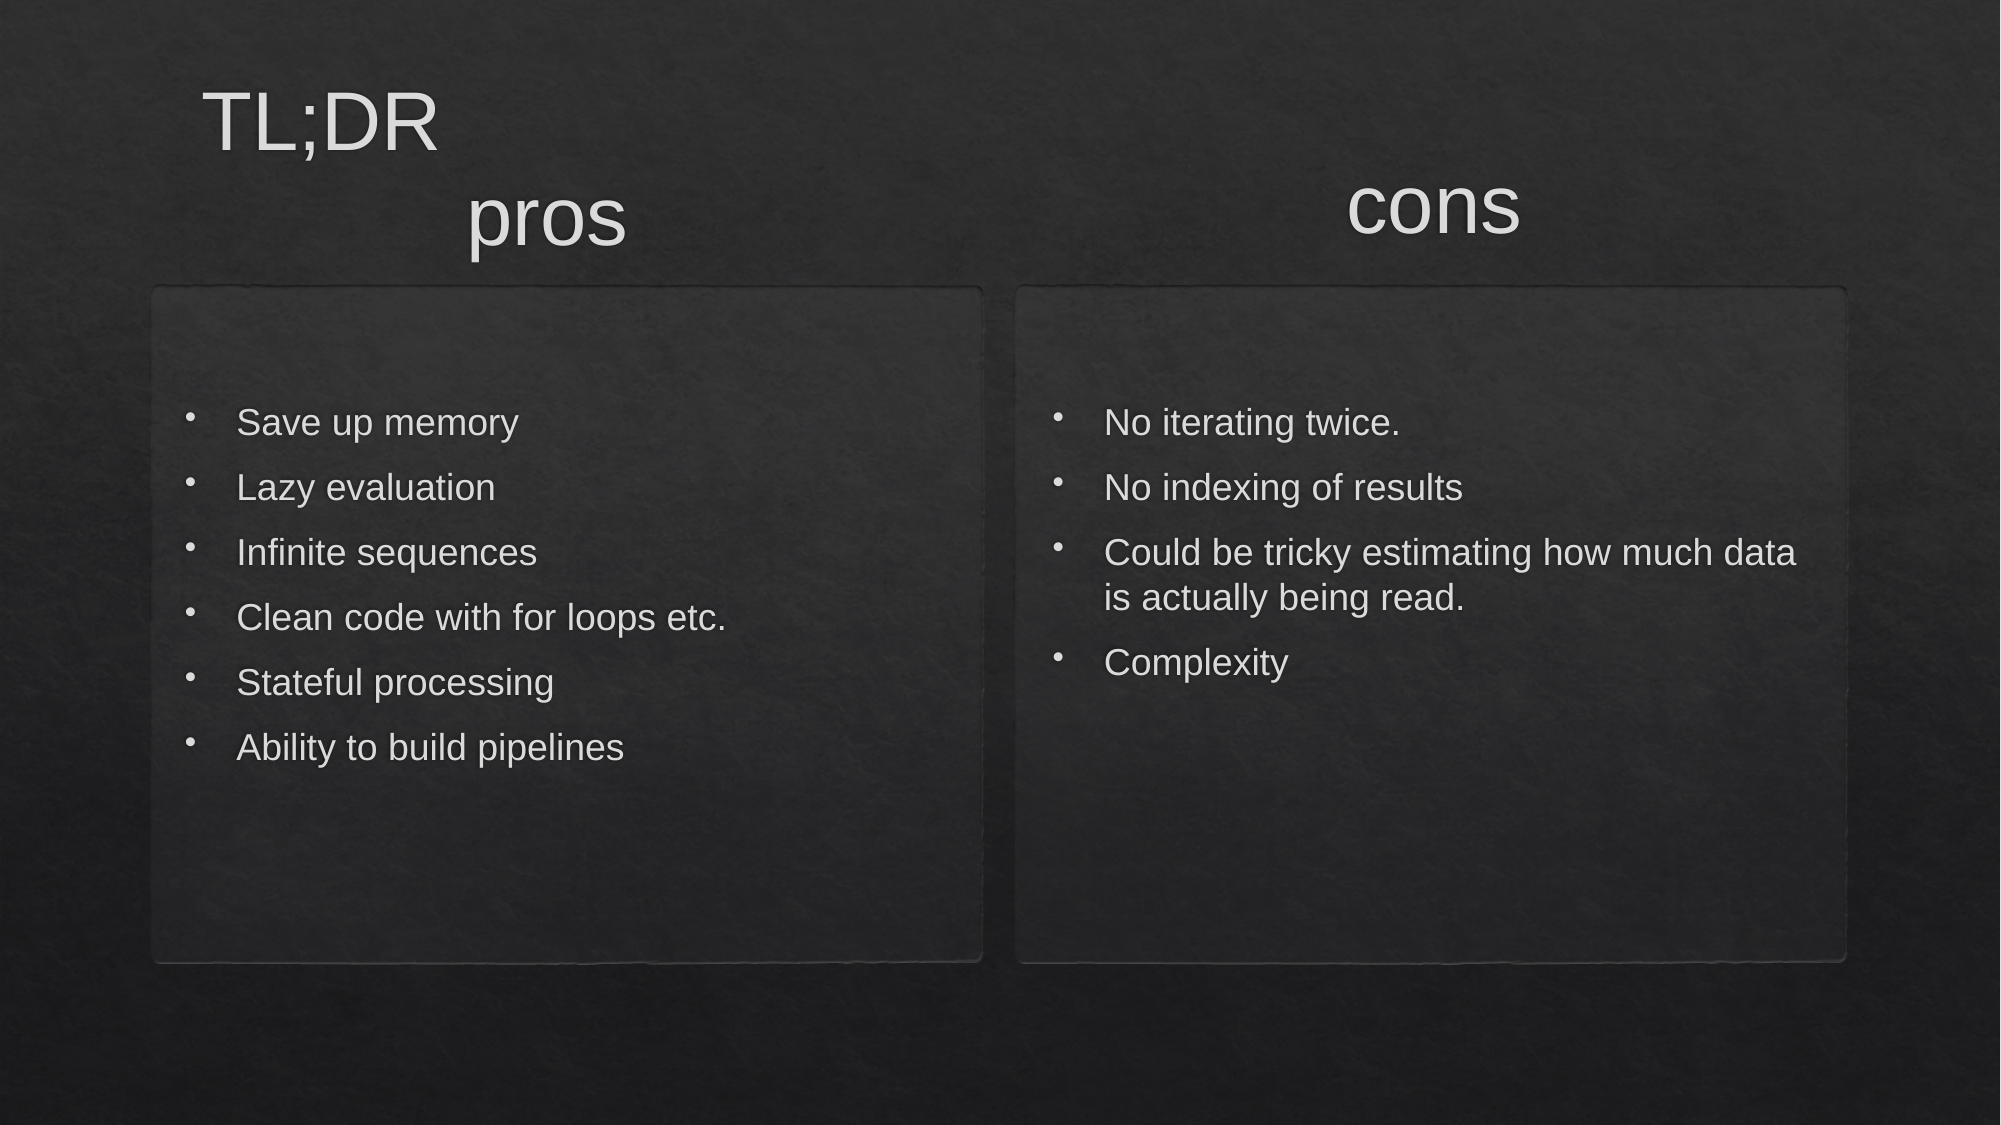

TL;DR
# cons
pros
Save up memory
Lazy evaluation
Infinite sequences
Clean code with for loops etc.
Stateful processing
Ability to build pipelines

No iterating twice.
No indexing of results
Could be tricky estimating how much data is actually being read.
Complexity